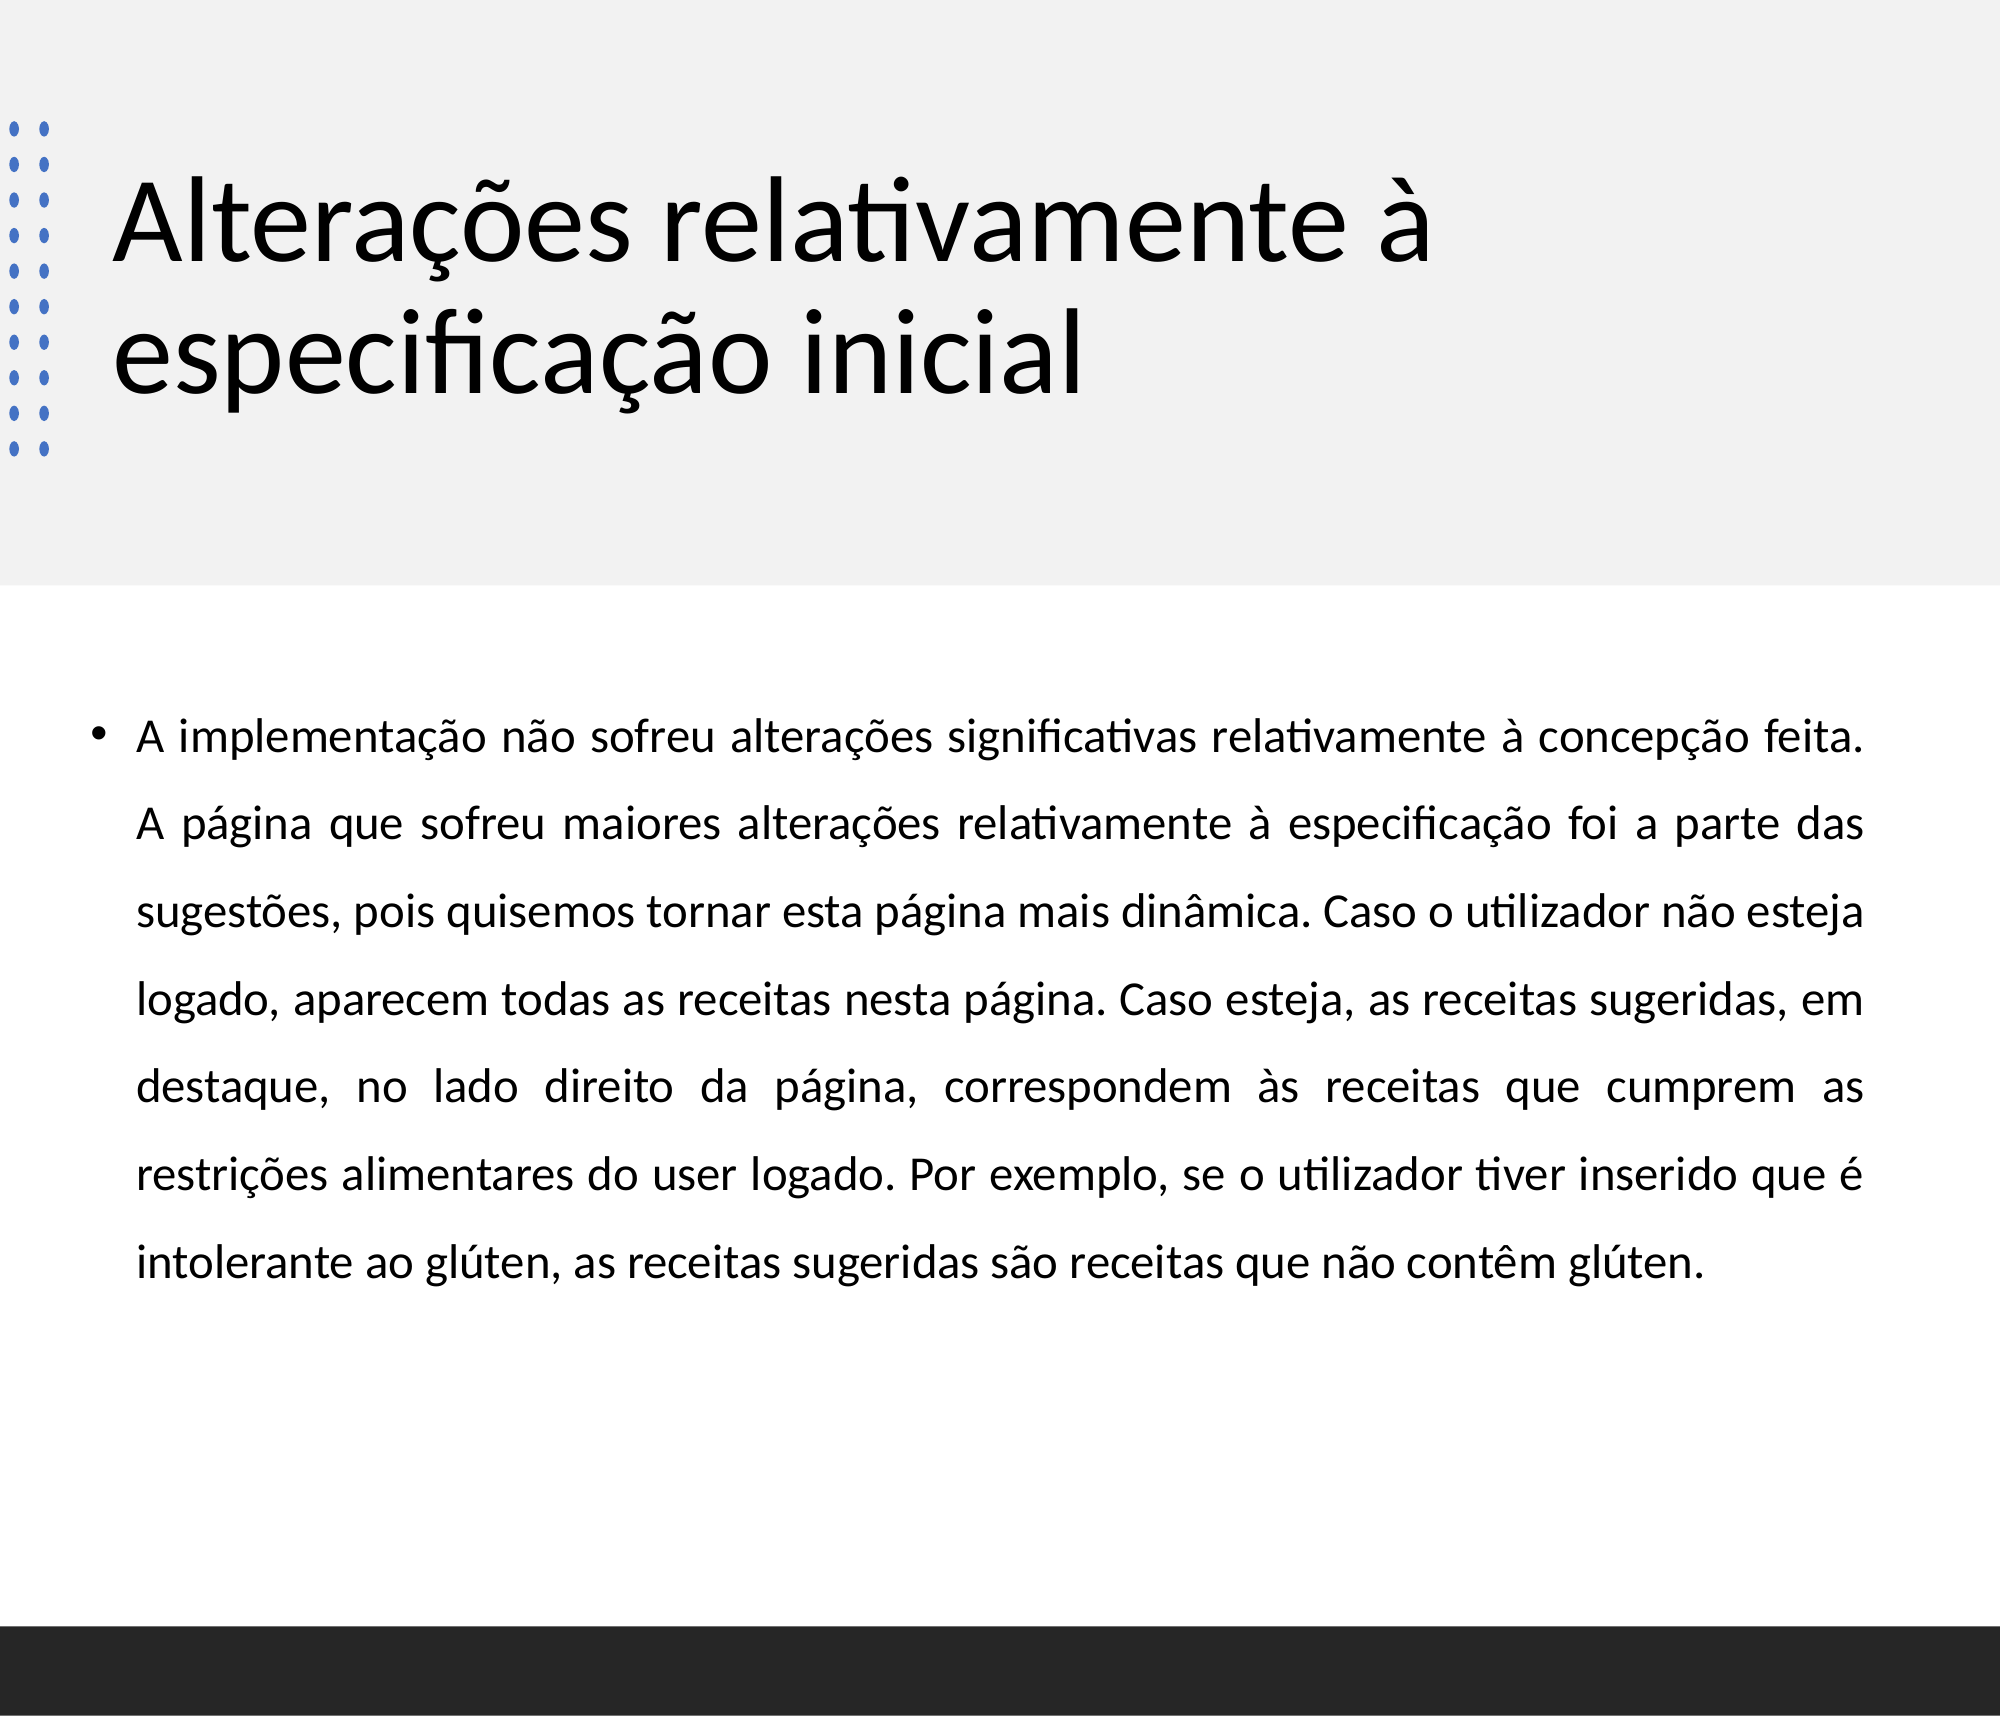

# Alterações relativamente à especificação inicial

A implementação não sofreu alterações significativas relativamente à concepção feita. A página que sofreu maiores alterações relativamente à especificação foi a parte das sugestões, pois quisemos tornar esta página mais dinâmica. Caso o utilizador não esteja logado, aparecem todas as receitas nesta página. Caso esteja, as receitas sugeridas, em destaque, no lado direito da página, correspondem às receitas que cumprem as restrições alimentares do user logado. Por exemplo, se o utilizador tiver inserido que é intolerante ao glúten, as receitas sugeridas são receitas que não contêm glúten.